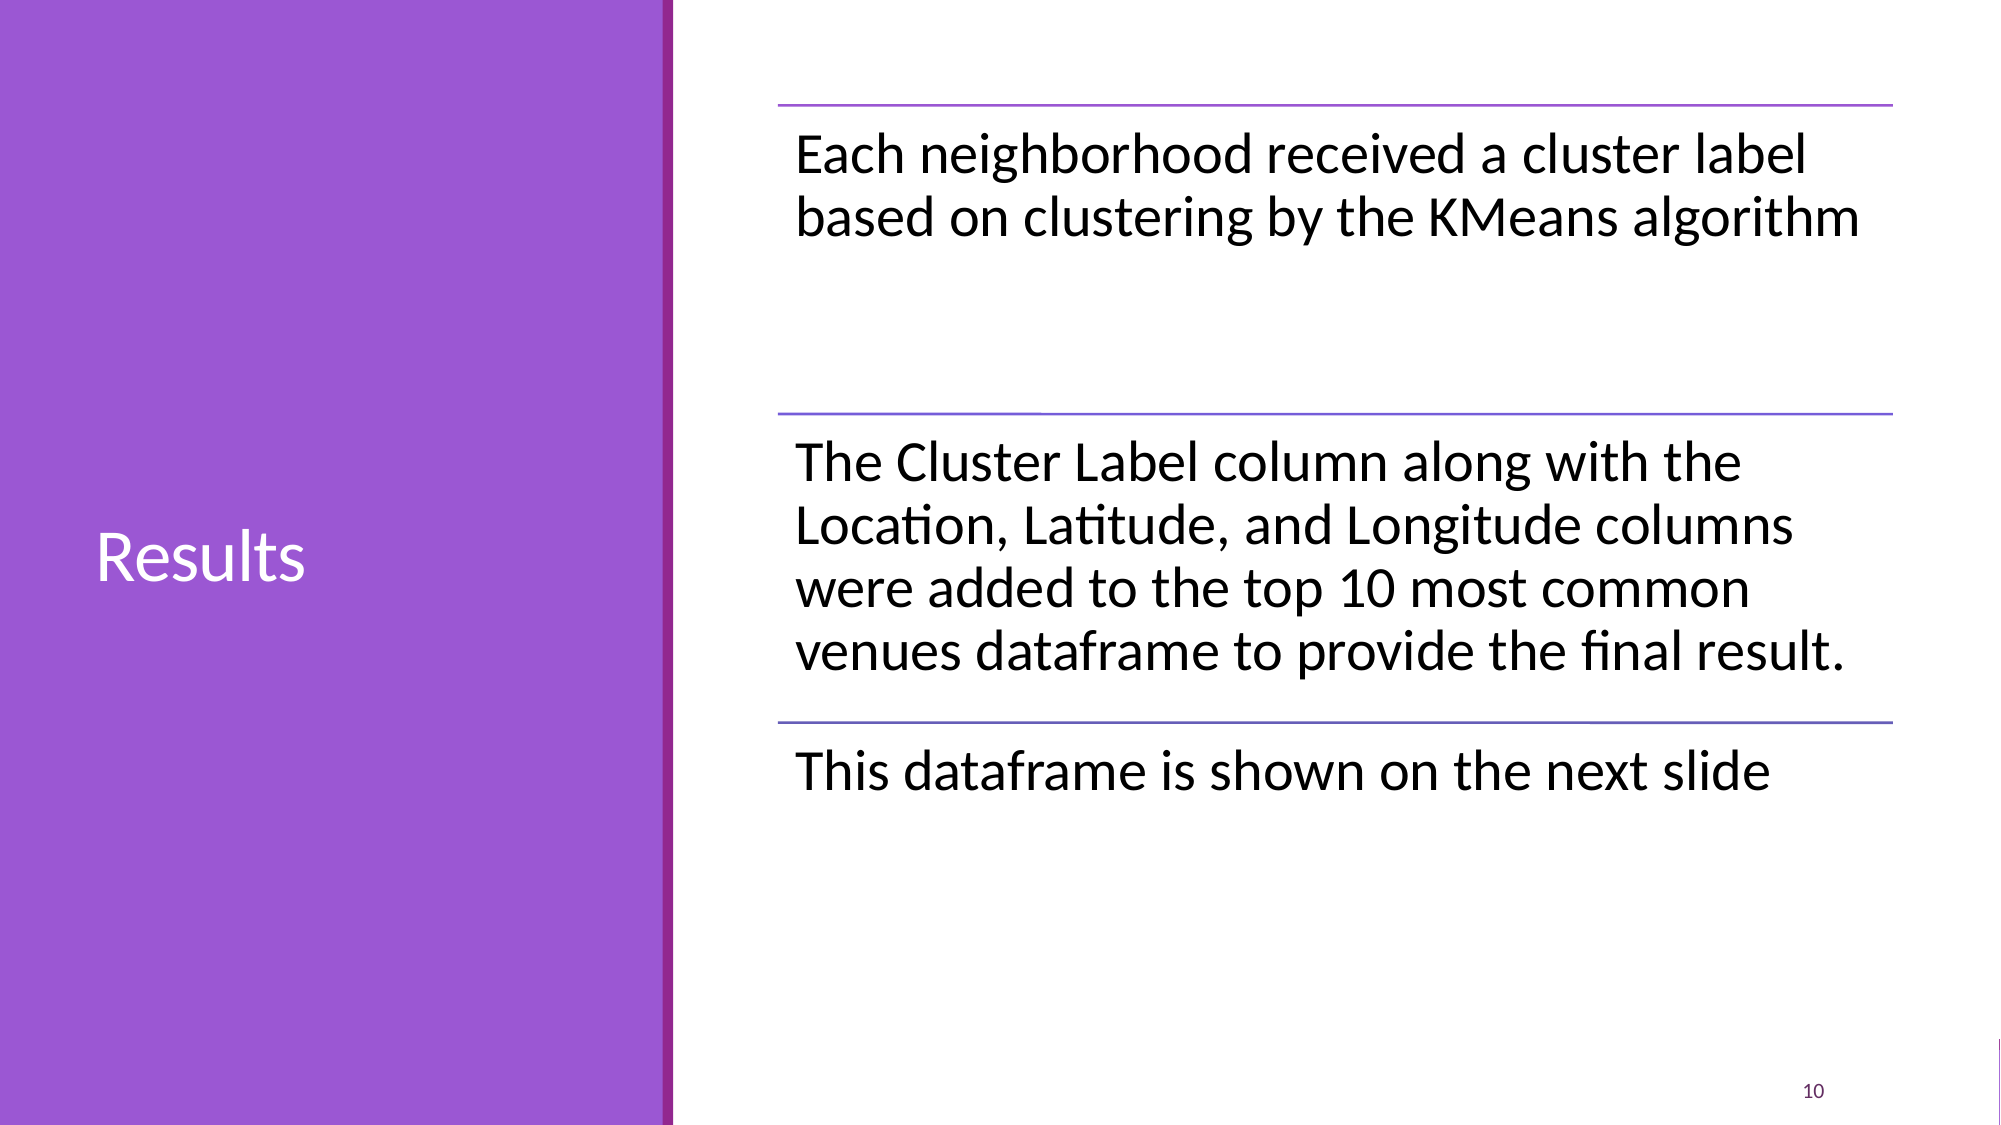

# Results
Each neighborhood received a cluster label based on clustering by the KMeans algorithm
The Cluster Label column along with the Location, Latitude, and Longitude columns were added to the top 10 most common venues dataframe to provide the final result.
This dataframe is shown on the next slide
10